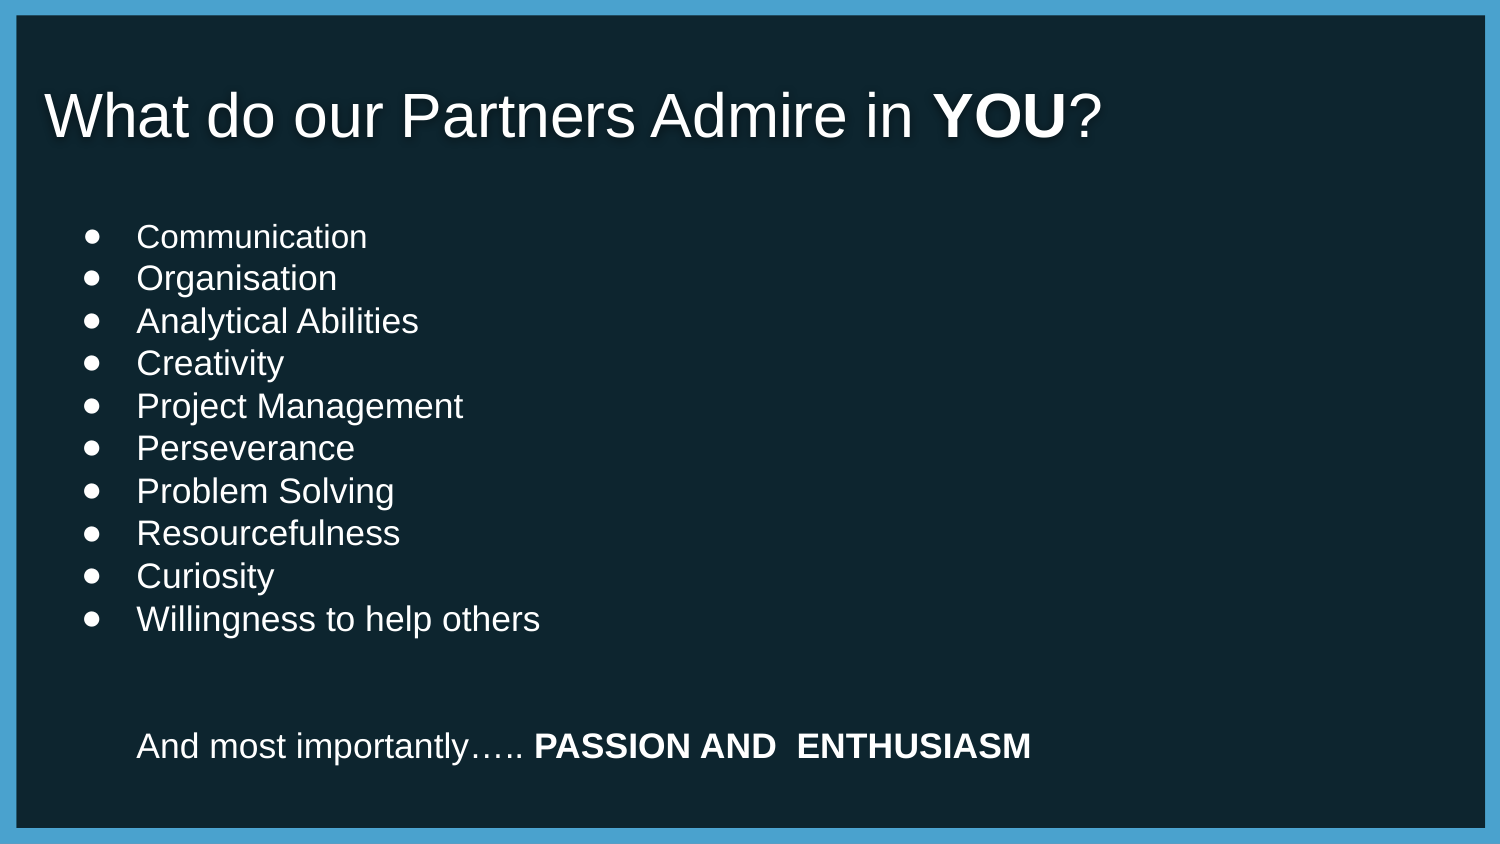

What do our Partners Admire in YOU?
Communication
Organisation
Analytical Abilities
Creativity
Project Management
Perseverance
Problem Solving
Resourcefulness
Curiosity
Willingness to help others

And most importantly….. PASSION AND  ENTHUSIASM